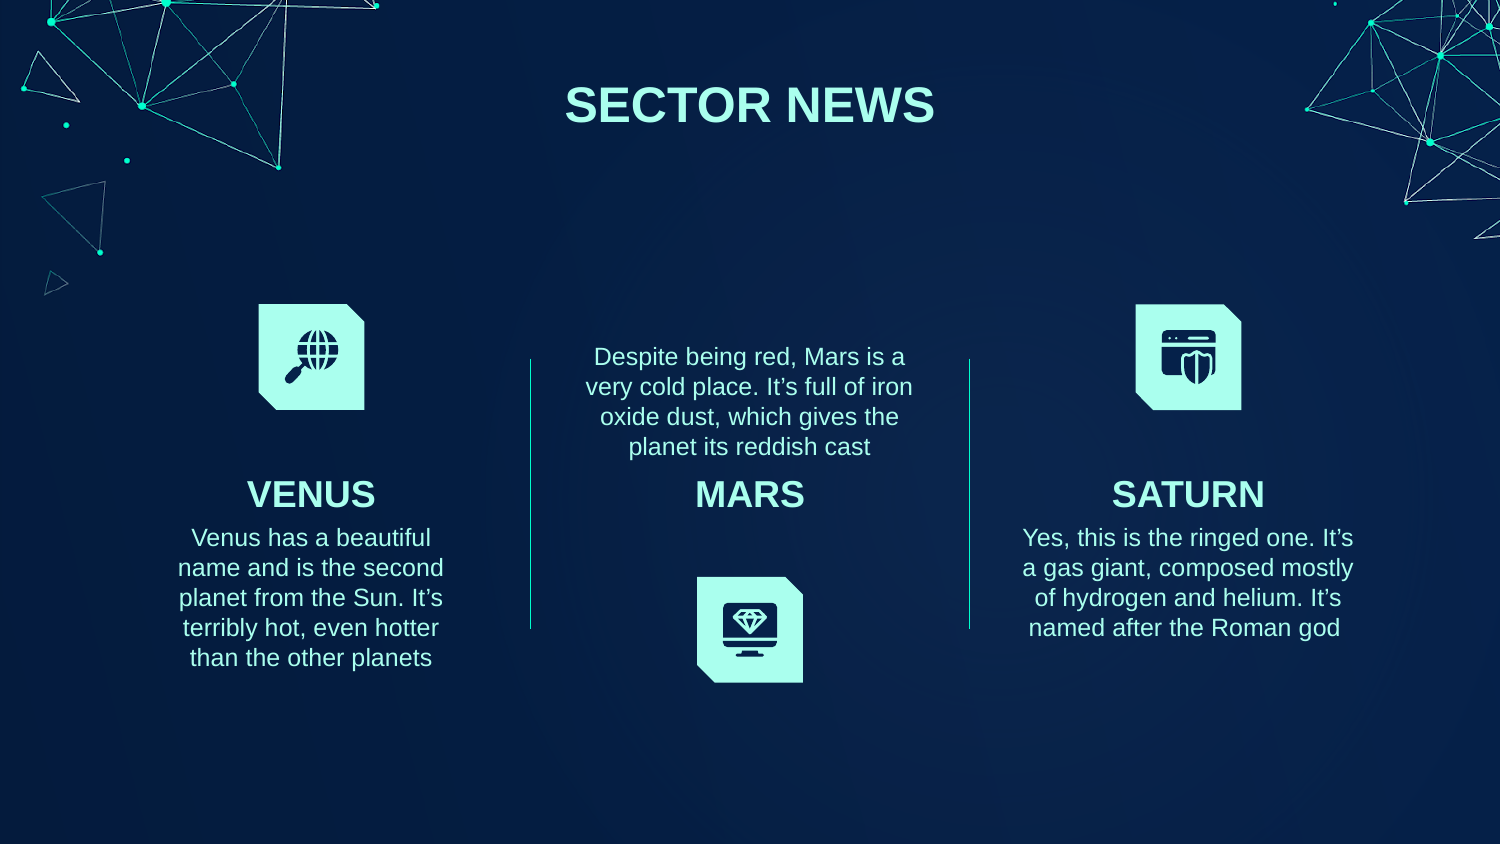

SECTOR NEWS

Despite being red, Mars is a very cold place. It’s full of iron oxide dust, which gives the planet its reddish cast

# VENUS
MARS
SATURN
Venus has a beautiful name and is the second planet from the Sun. It’s terribly hot, even hotter than the other planets
Yes, this is the ringed one. It’s a gas giant, composed mostly of hydrogen and helium. It’s named after the Roman god